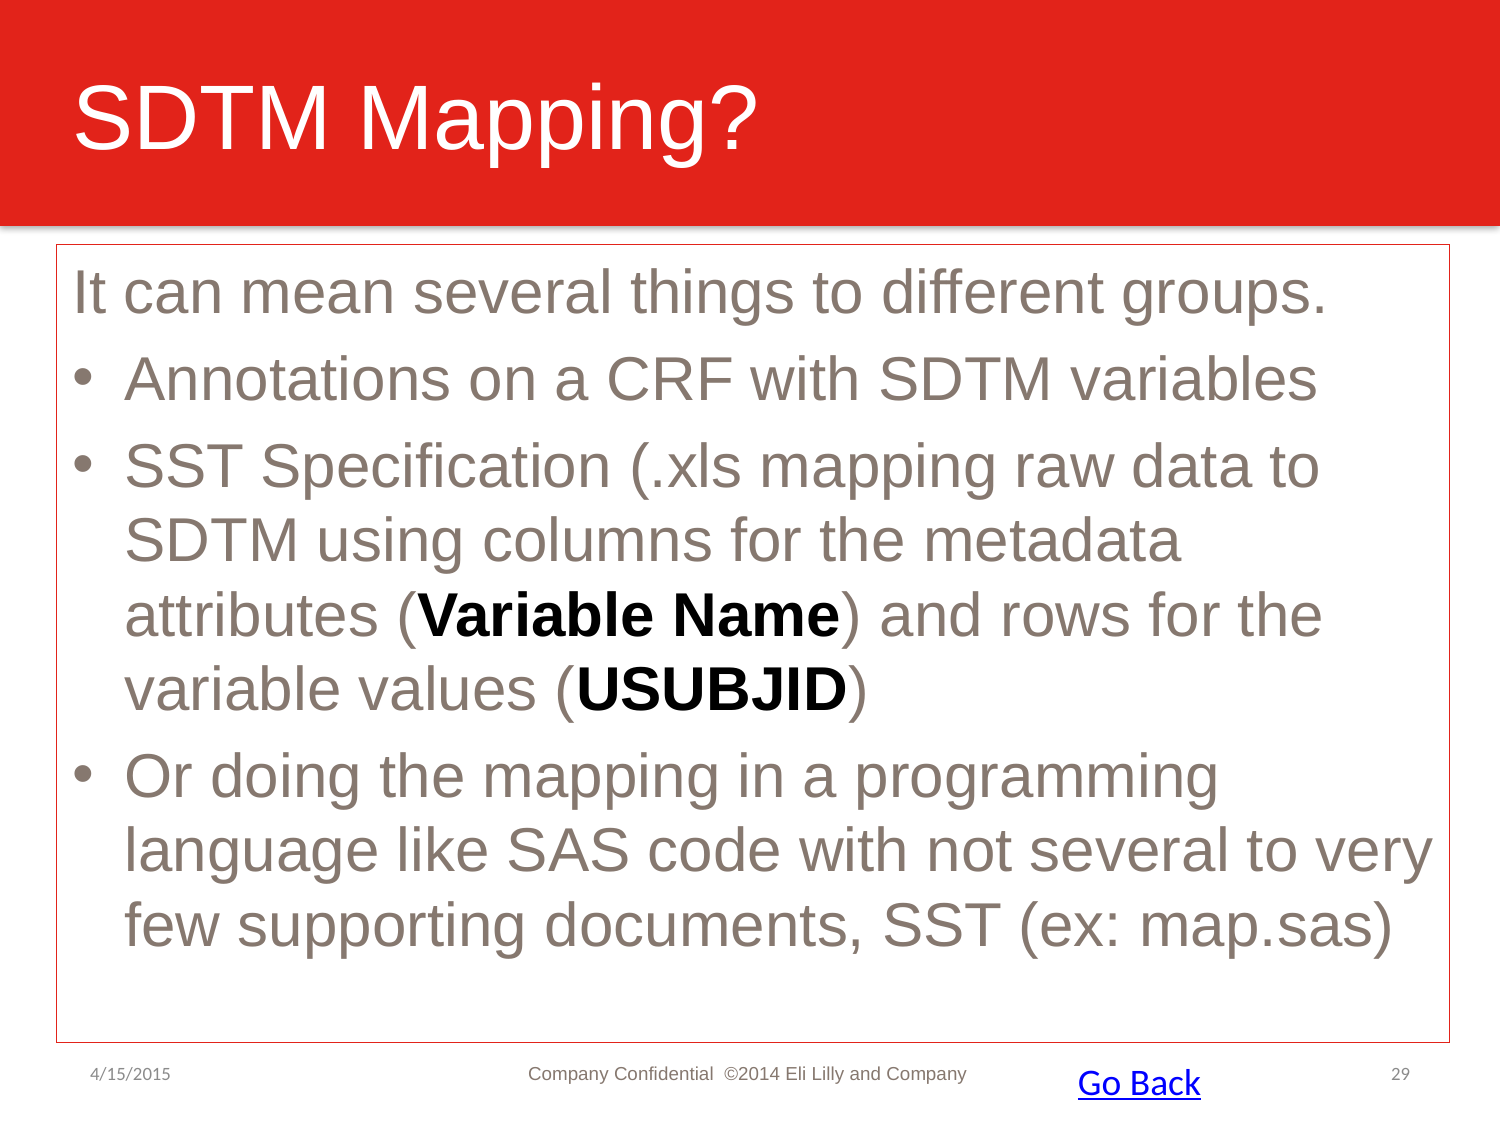

# SDTM Mapping?
It can mean several things to different groups.
Annotations on a CRF with SDTM variables
SST Specification (.xls mapping raw data to SDTM using columns for the metadata attributes (Variable Name) and rows for the variable values (USUBJID)
Or doing the mapping in a programming language like SAS code with not several to very few supporting documents, SST (ex: map.sas)

4/15/2015
Company Confidential  ©2014 Eli Lilly and Company
29
Go Back